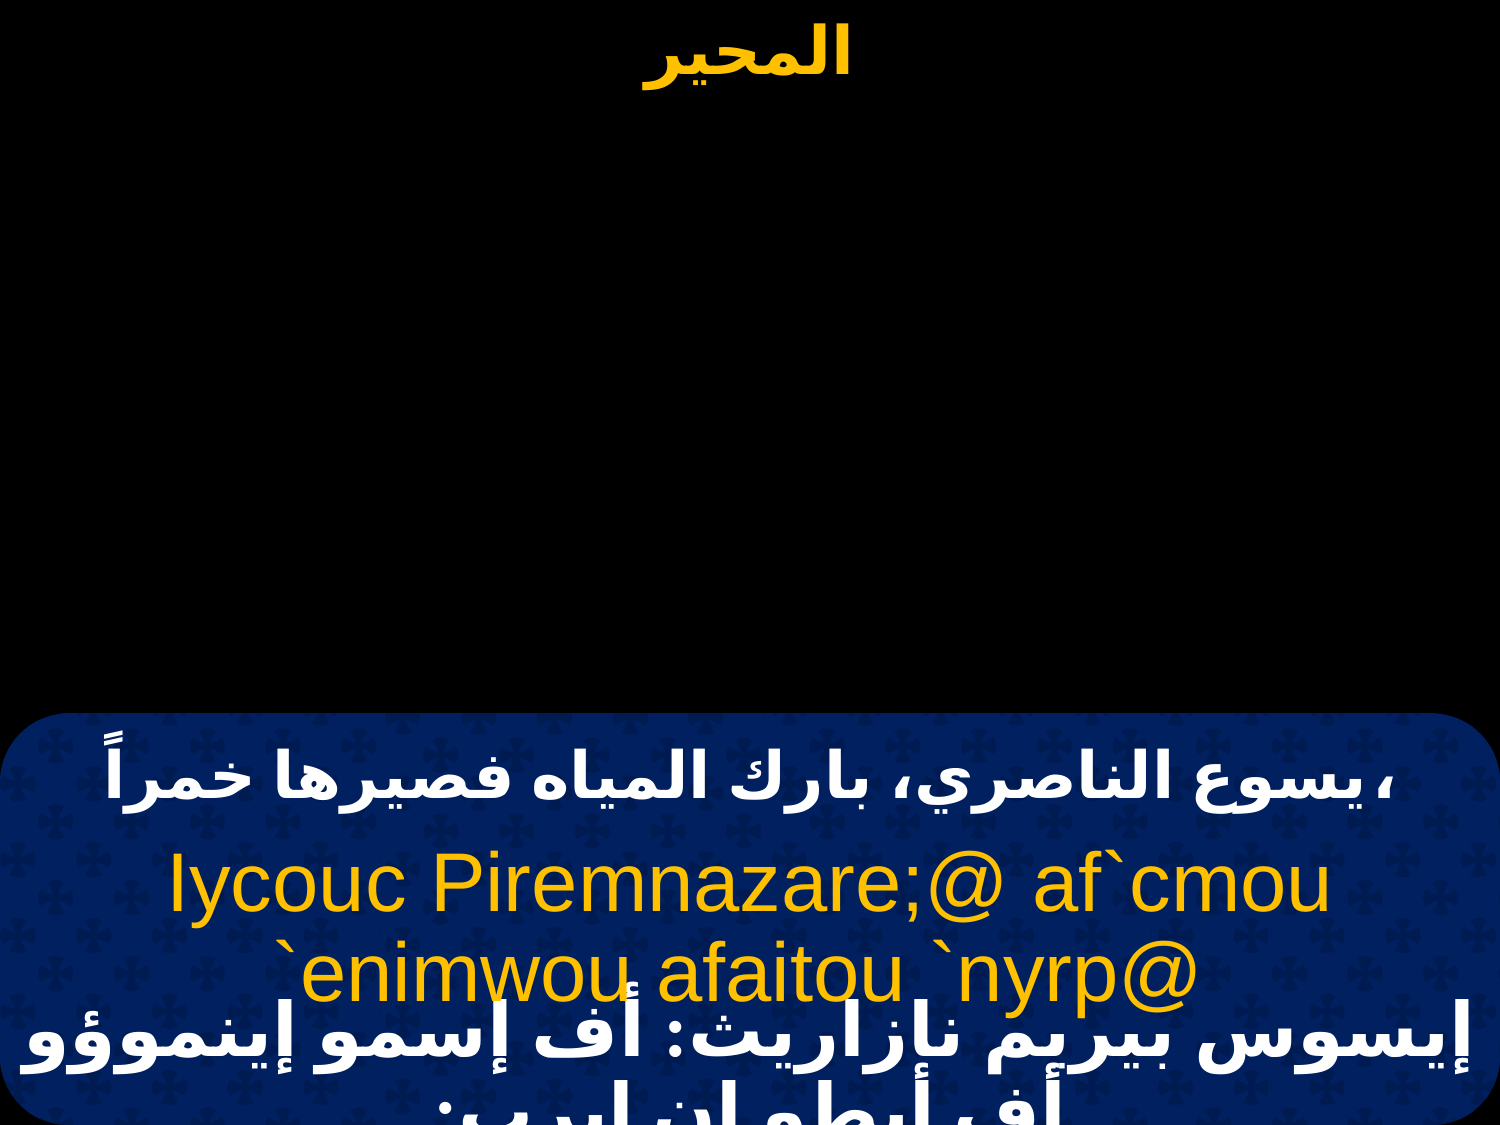

يسوع الناصري، بارك المياه فصيرها خمراً،
Iycouc Piremnazare;@ af`cmou `enimwou afaitou `nyrp@
إيسوس بيريم نازاريث: أف إسمو إينموؤو أف أيطو إن إيرب: